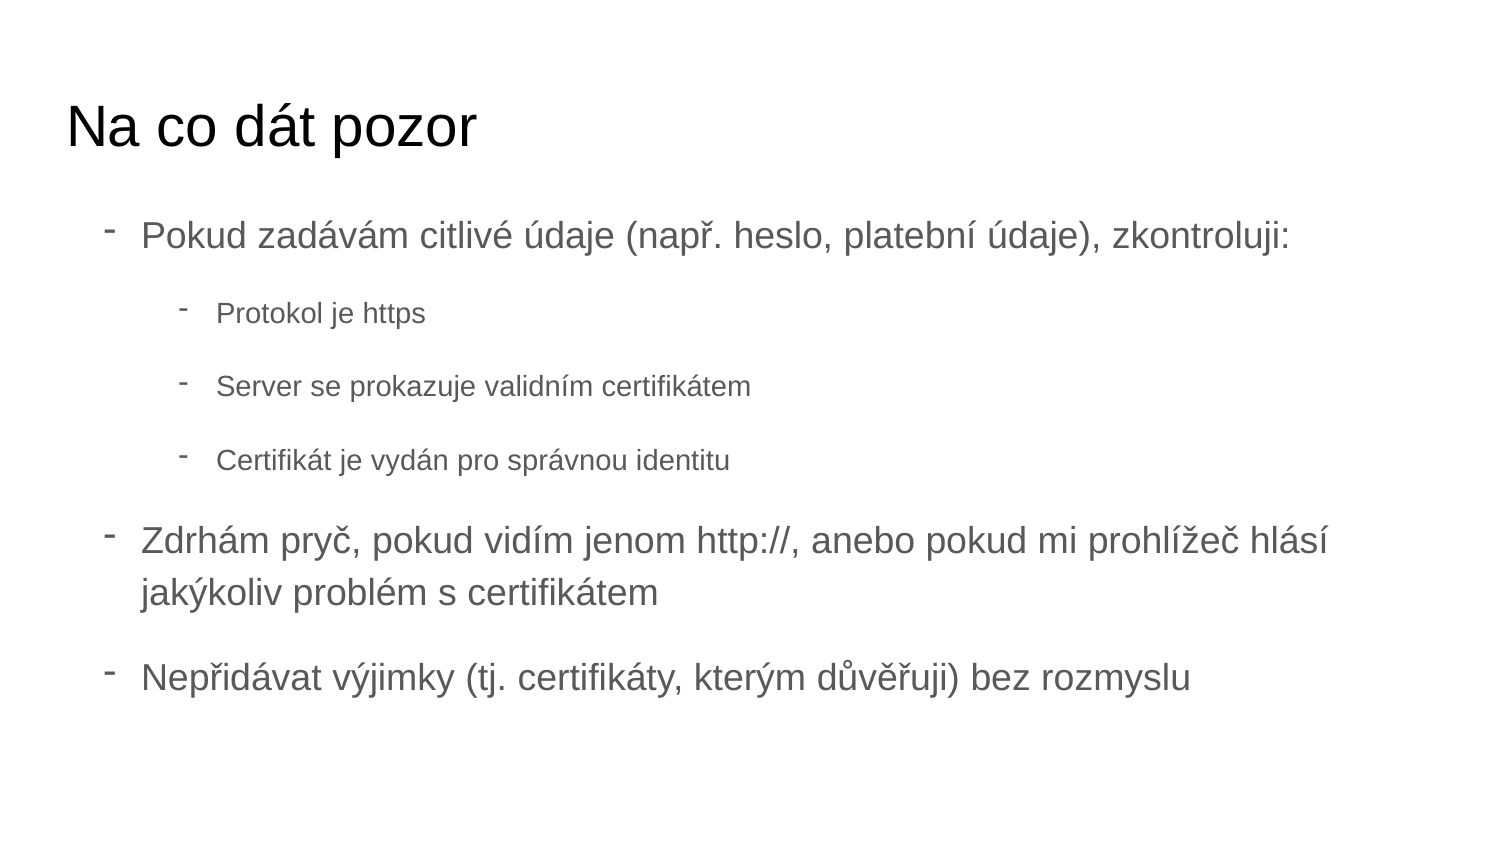

# Na co dát pozor
Pokud zadávám citlivé údaje (např. heslo, platební údaje), zkontroluji:
Protokol je https
Server se prokazuje validním certifikátem
Certifikát je vydán pro správnou identitu
Zdrhám pryč, pokud vidím jenom http://, anebo pokud mi prohlížeč hlásí jakýkoliv problém s certifikátem
Nepřidávat výjimky (tj. certifikáty, kterým důvěřuji) bez rozmyslu